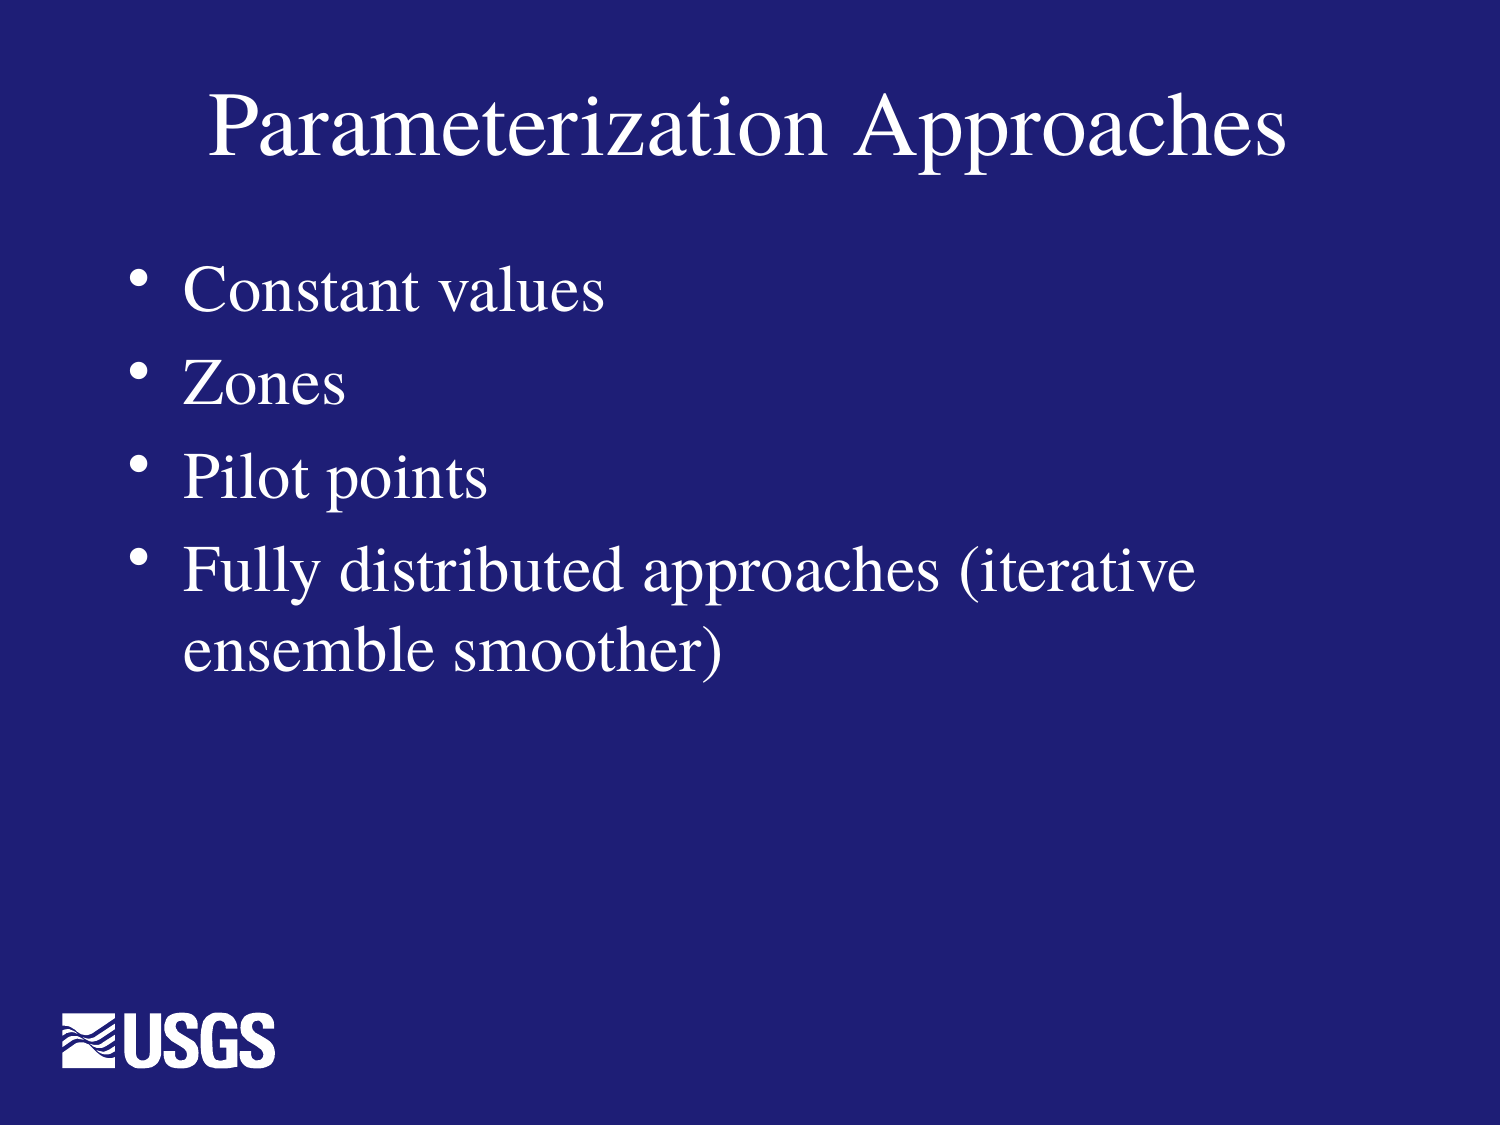

# Parameterization Approaches
Constant values
Zones
Pilot points
Fully distributed approaches (iterative ensemble smoother)